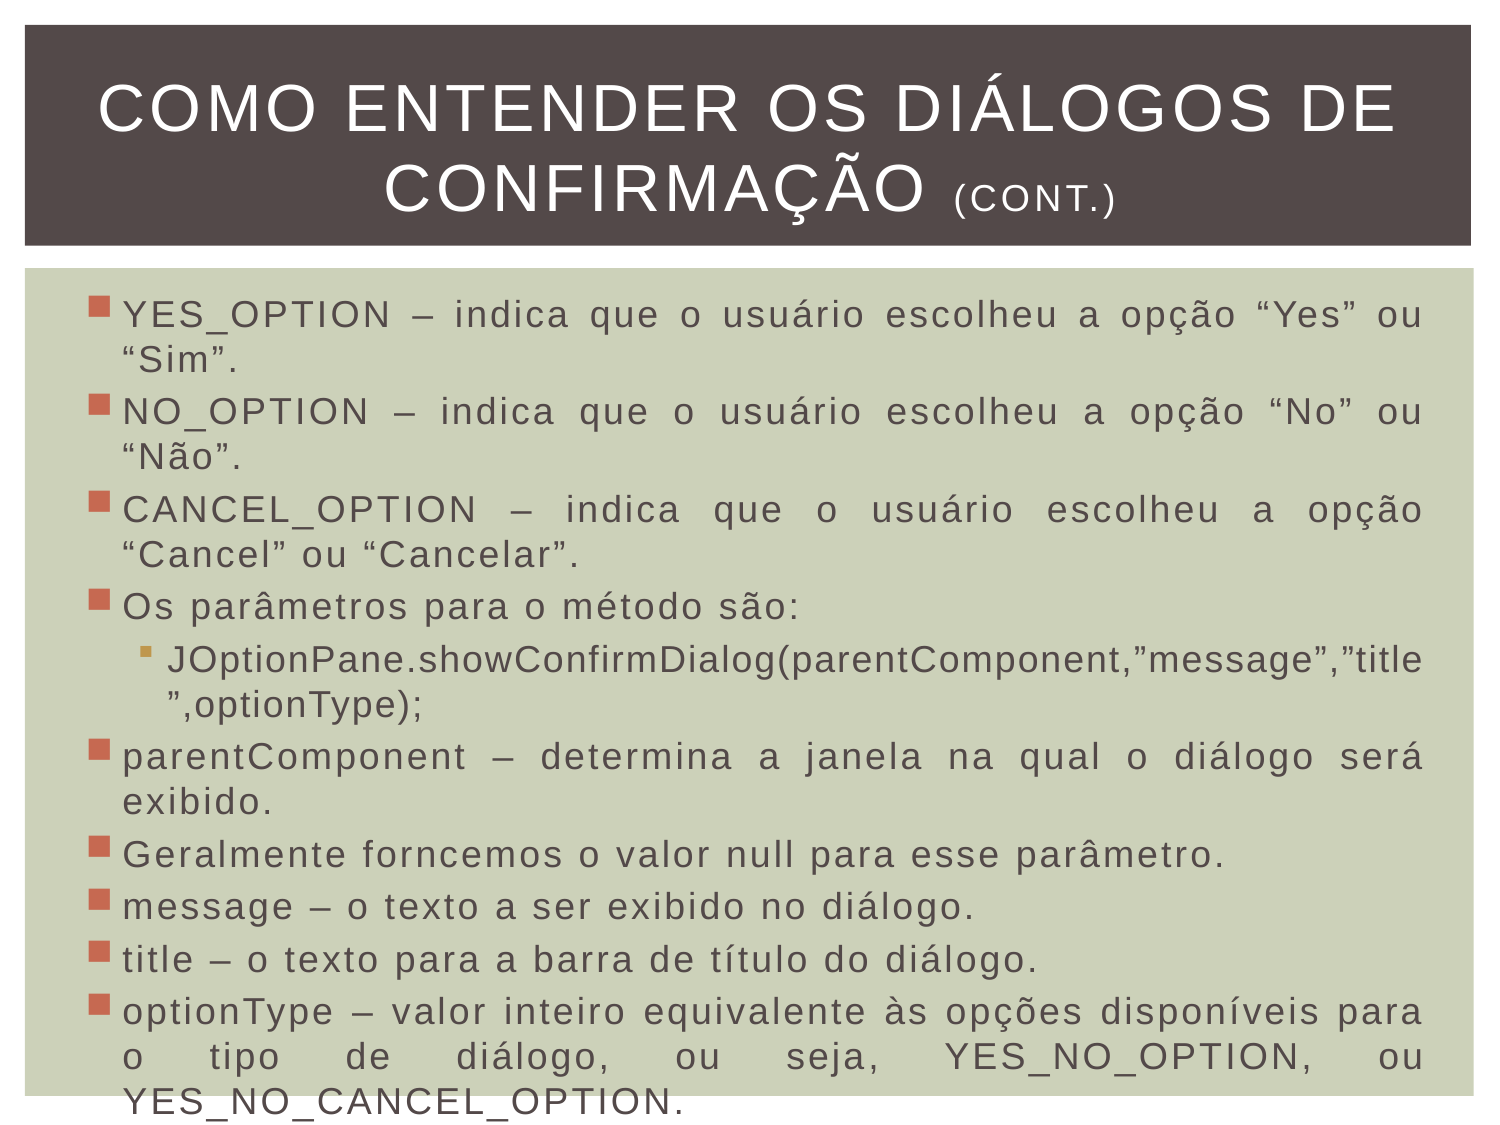

# Como entender os diálogos de confirmação (cont.)
YES_OPTION – indica que o usuário escolheu a opção “Yes” ou “Sim”.
NO_OPTION – indica que o usuário escolheu a opção “No” ou “Não”.
CANCEL_OPTION – indica que o usuário escolheu a opção “Cancel” ou “Cancelar”.
Os parâmetros para o método são:
JOptionPane.showConfirmDialog(parentComponent,”message”,”title”,optionType);
parentComponent – determina a janela na qual o diálogo será exibido.
Geralmente forncemos o valor null para esse parâmetro.
message – o texto a ser exibido no diálogo.
title – o texto para a barra de título do diálogo.
optionType – valor inteiro equivalente às opções disponíveis para o tipo de diálogo, ou seja, YES_NO_OPTION, ou YES_NO_CANCEL_OPTION.